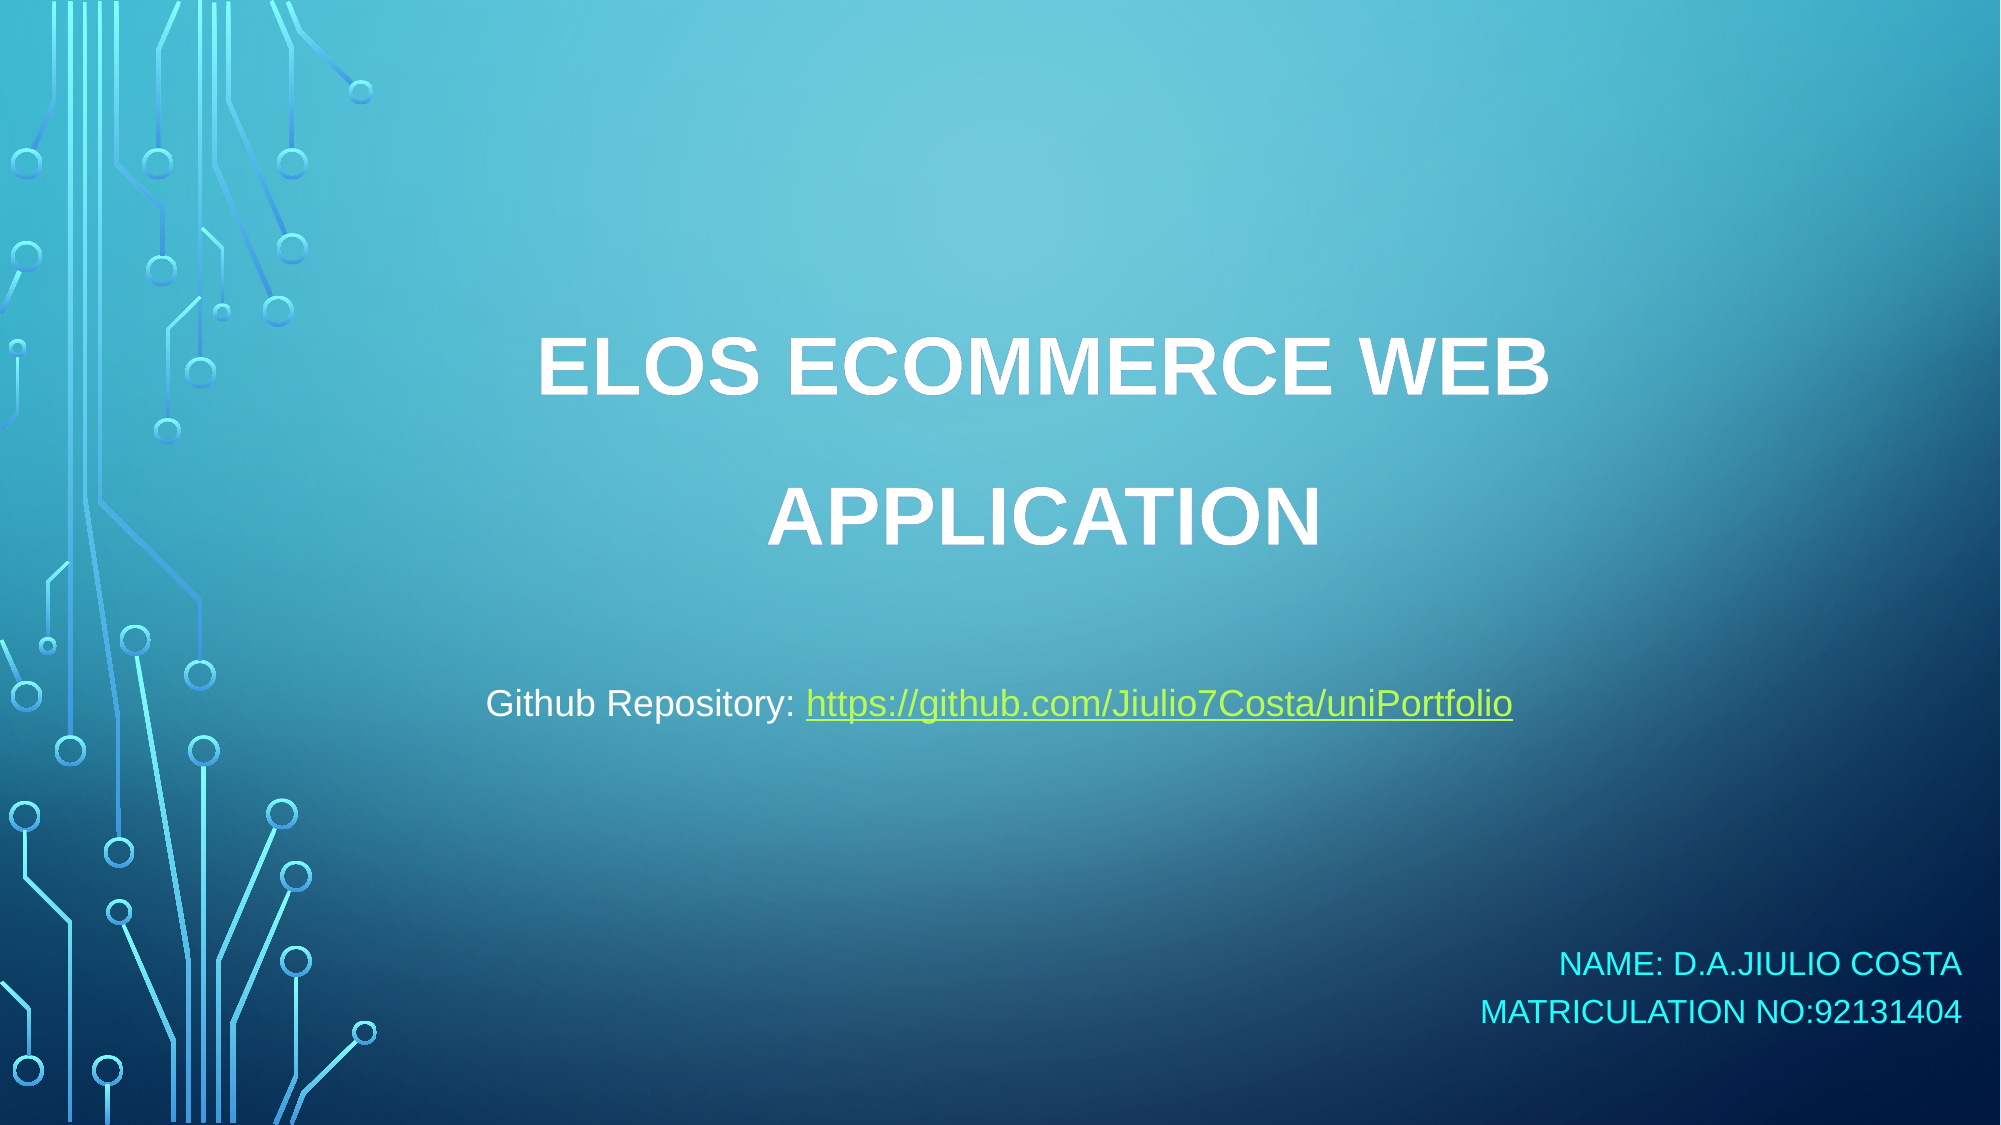

# ELOS ECOMMERCE WEB APPLICATION
Github Repository: https://github.com/Jiulio7Costa/uniPortfolio
Name: D.A.Jiulio costa
Matriculation no:92131404